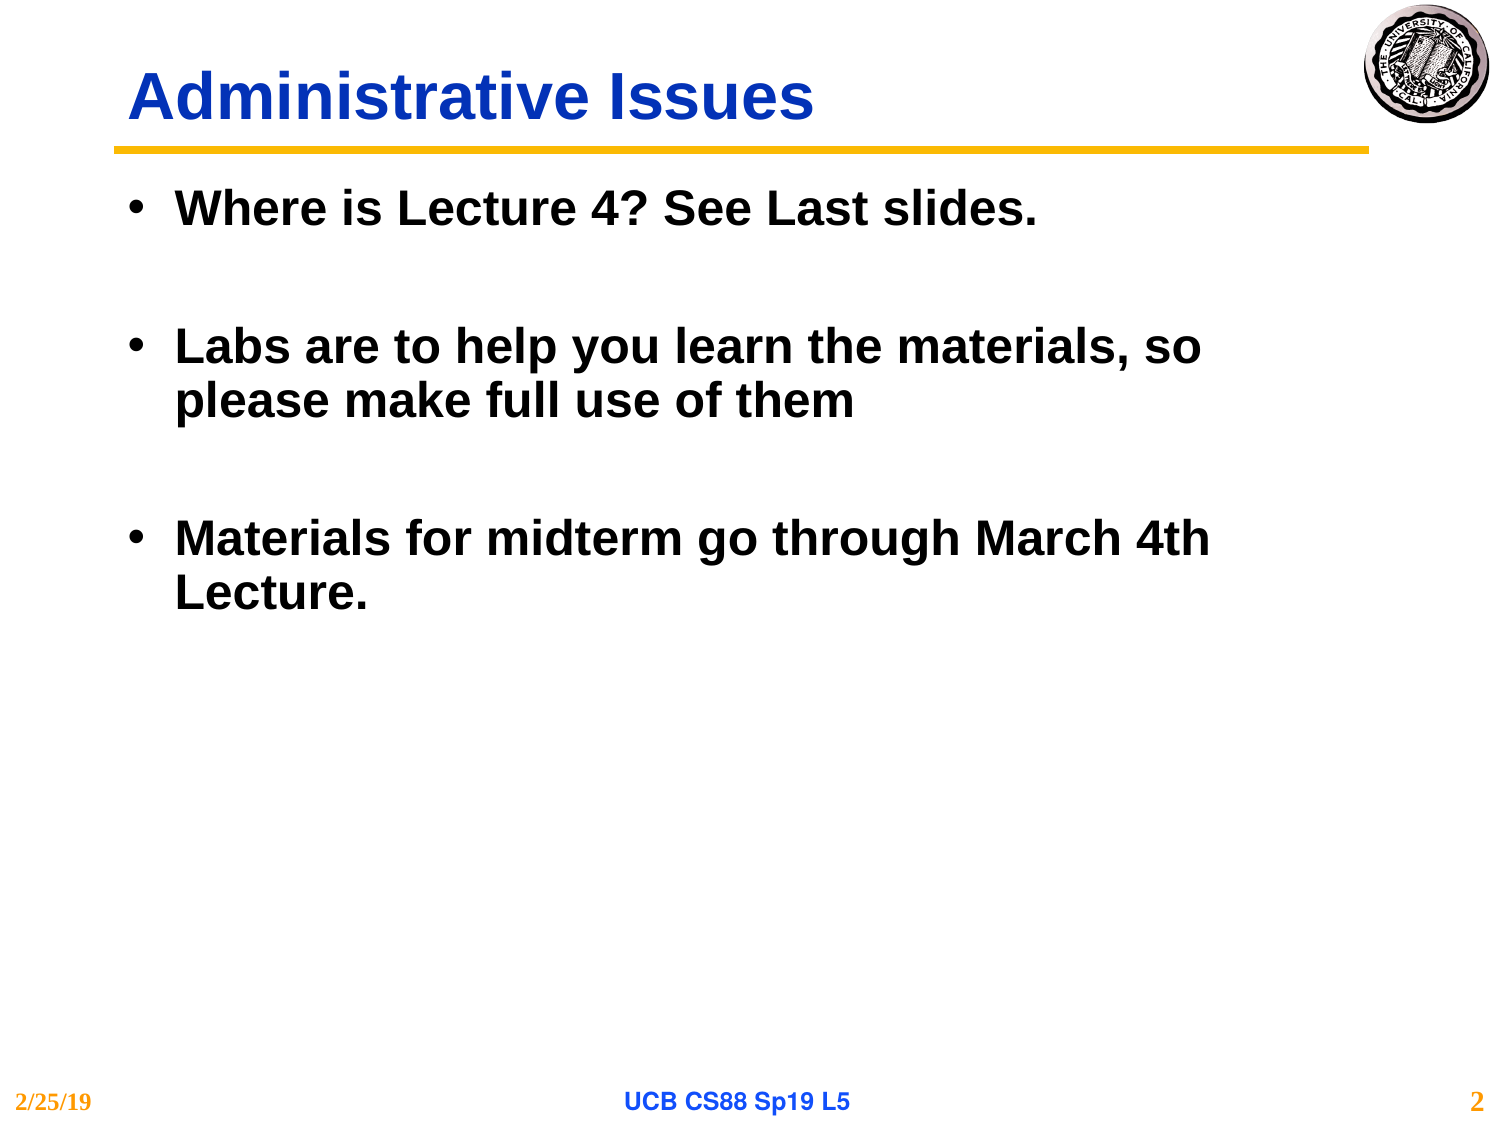

# Administrative Issues
Where is Lecture 4? See Last slides.

Labs are to help you learn the materials, so please make full use of them

Materials for midterm go through March 4th Lecture.
2/25/19
UCB CS88 Sp19 L5
2